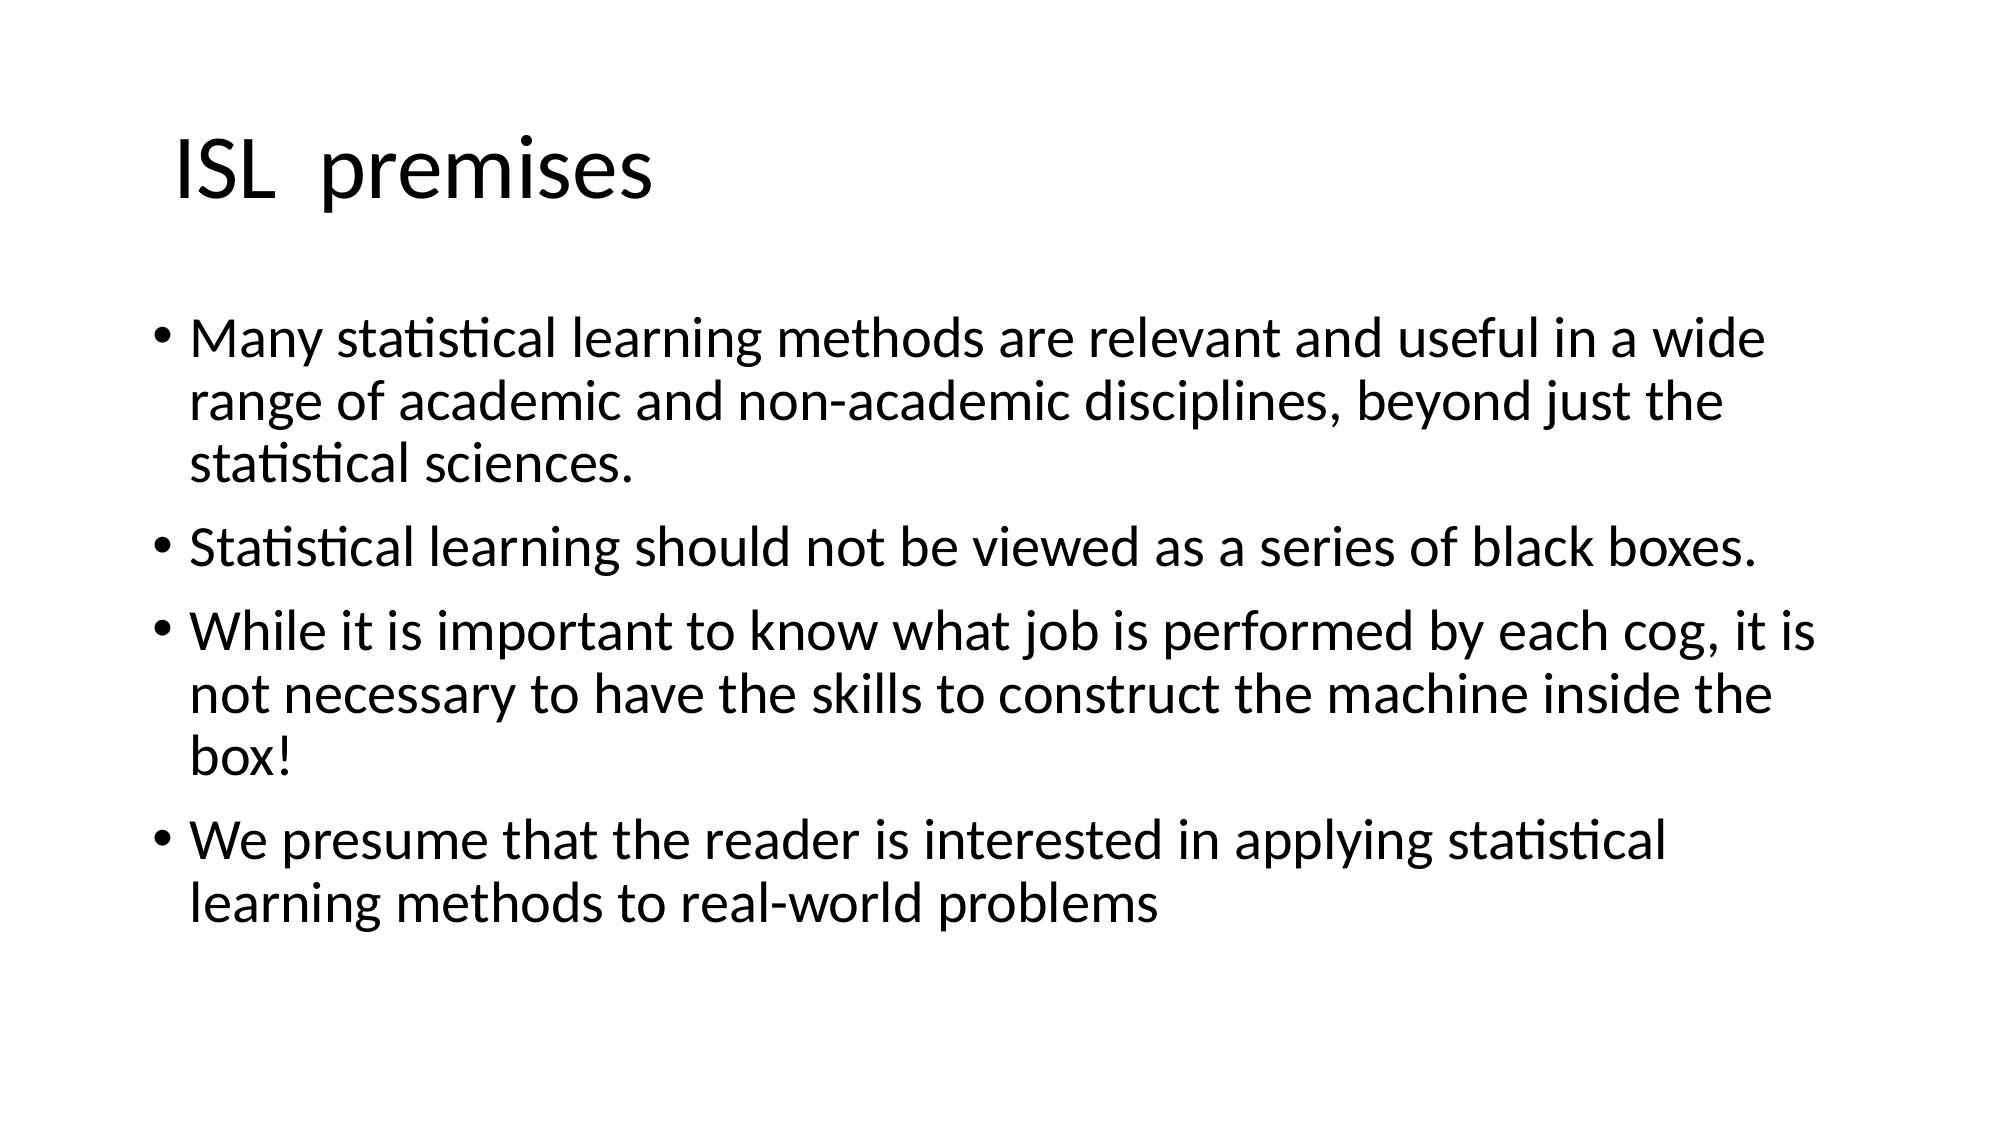

# ISL  premises
Many statistical learning methods are relevant and useful in a wide range of academic and non-academic disciplines, beyond just the statistical sciences.
Statistical learning should not be viewed as a series of black boxes.
While it is important to know what job is performed by each cog, it is not necessary to have the skills to construct the machine inside the box!
We presume that the reader is interested in applying statistical learning methods to real-world problems